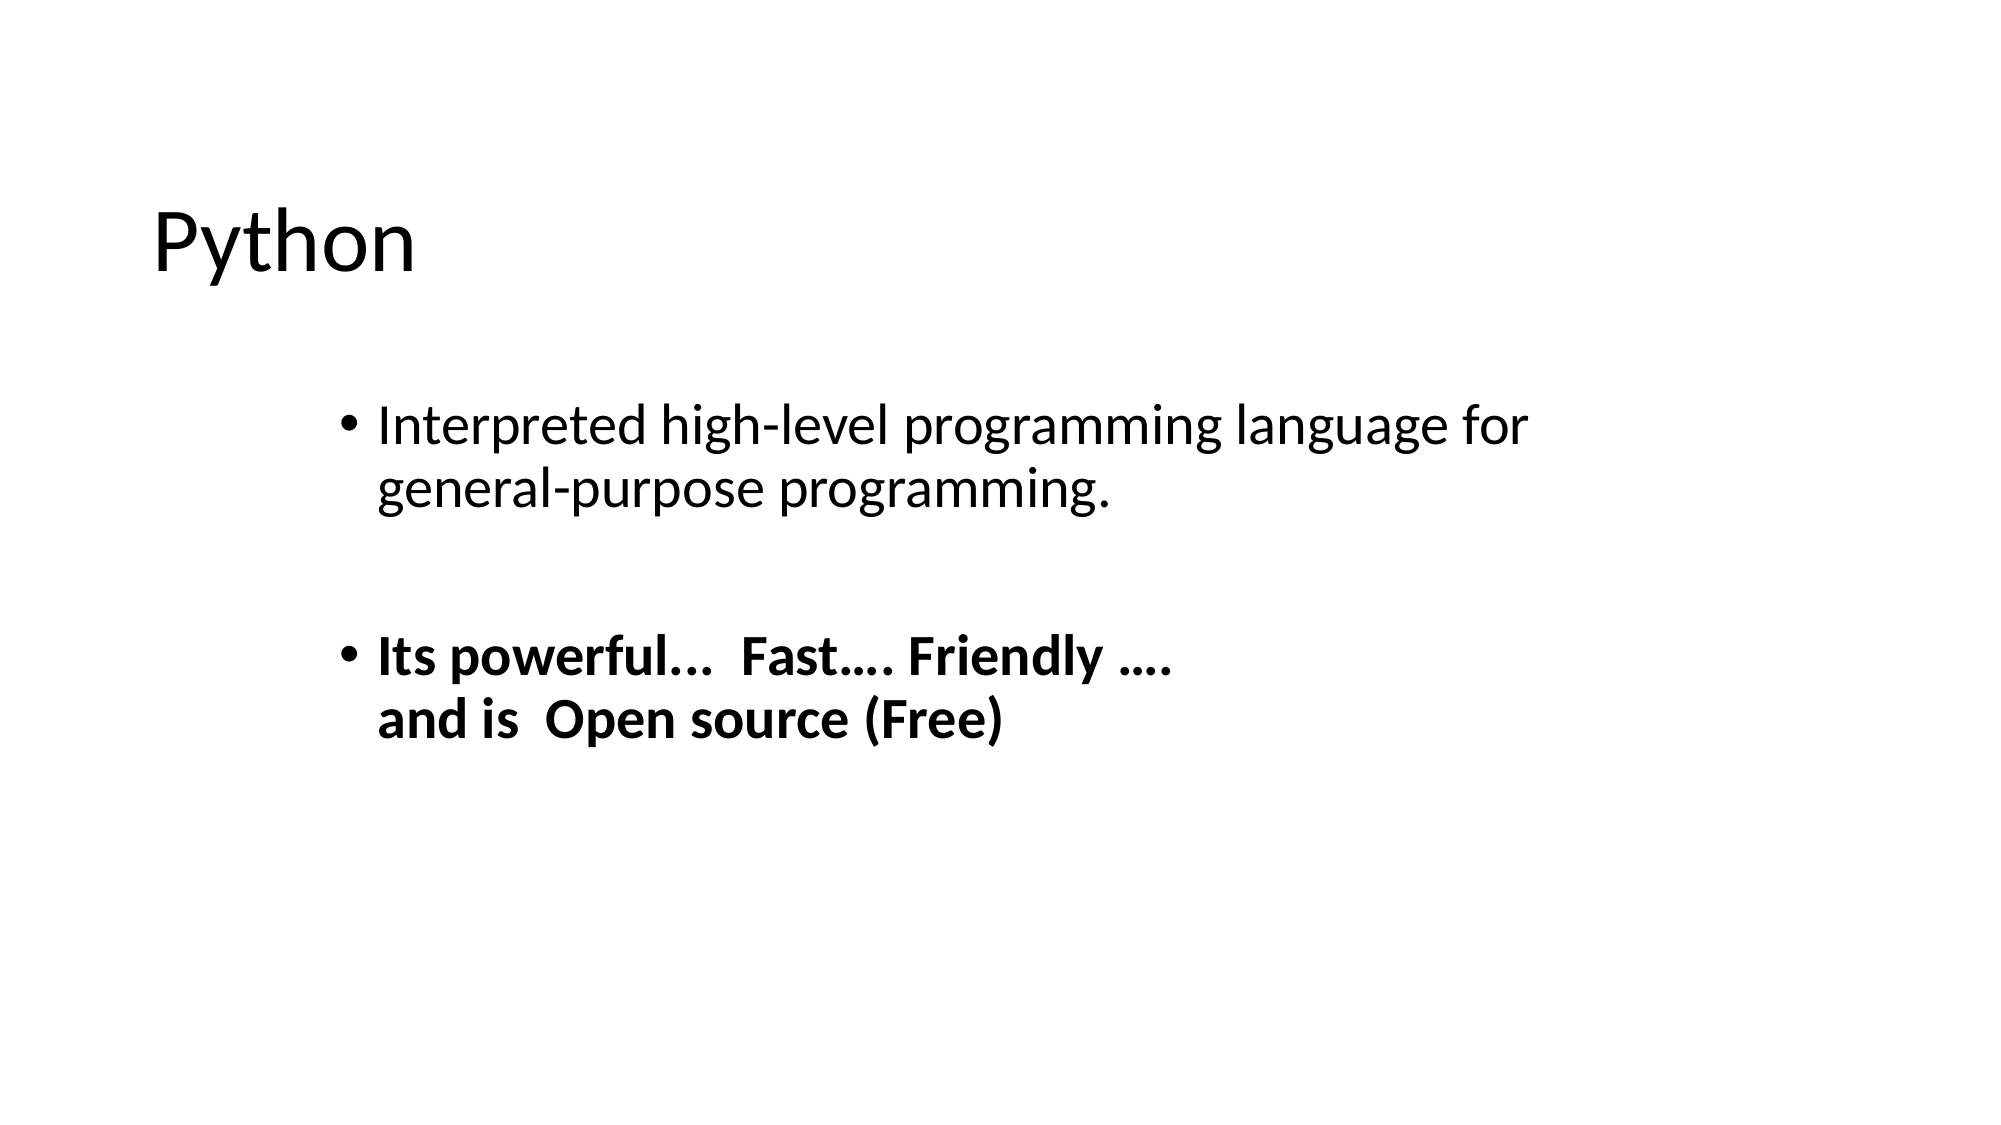

# Python
Interpreted high-level programming language for general-purpose programming.

Its powerful...  Fast…. Friendly ….
and is  Open source (Free)